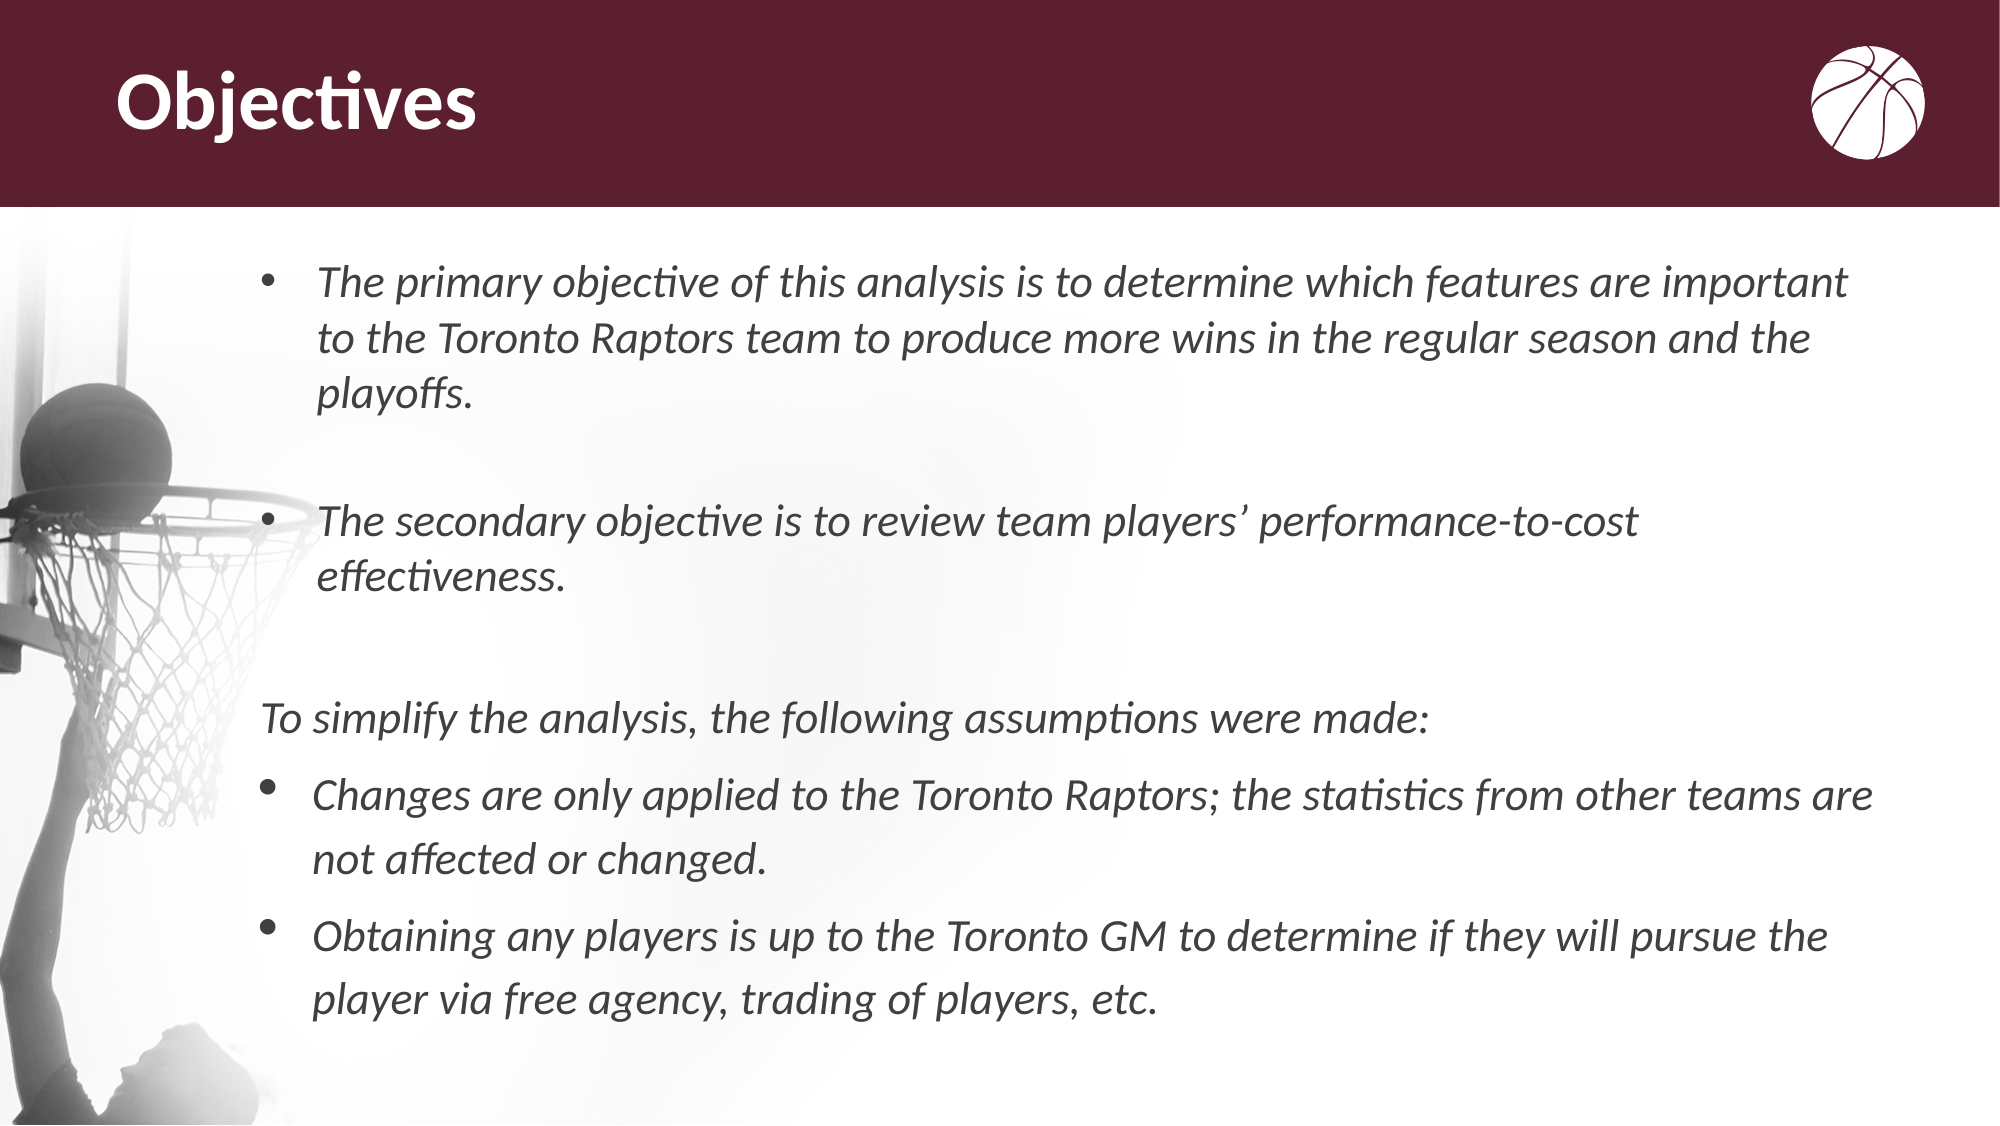

# Objectives
The primary objective of this analysis is to determine which features are important to the Toronto Raptors team to produce more wins in the regular season and the playoffs.

The secondary objective is to review team players’ performance-to-cost effectiveness.

To simplify the analysis, the following assumptions were made:
Changes are only applied to the Toronto Raptors; the statistics from other teams are not affected or changed.
Obtaining any players is up to the Toronto GM to determine if they will pursue the player via free agency, trading of players, etc.